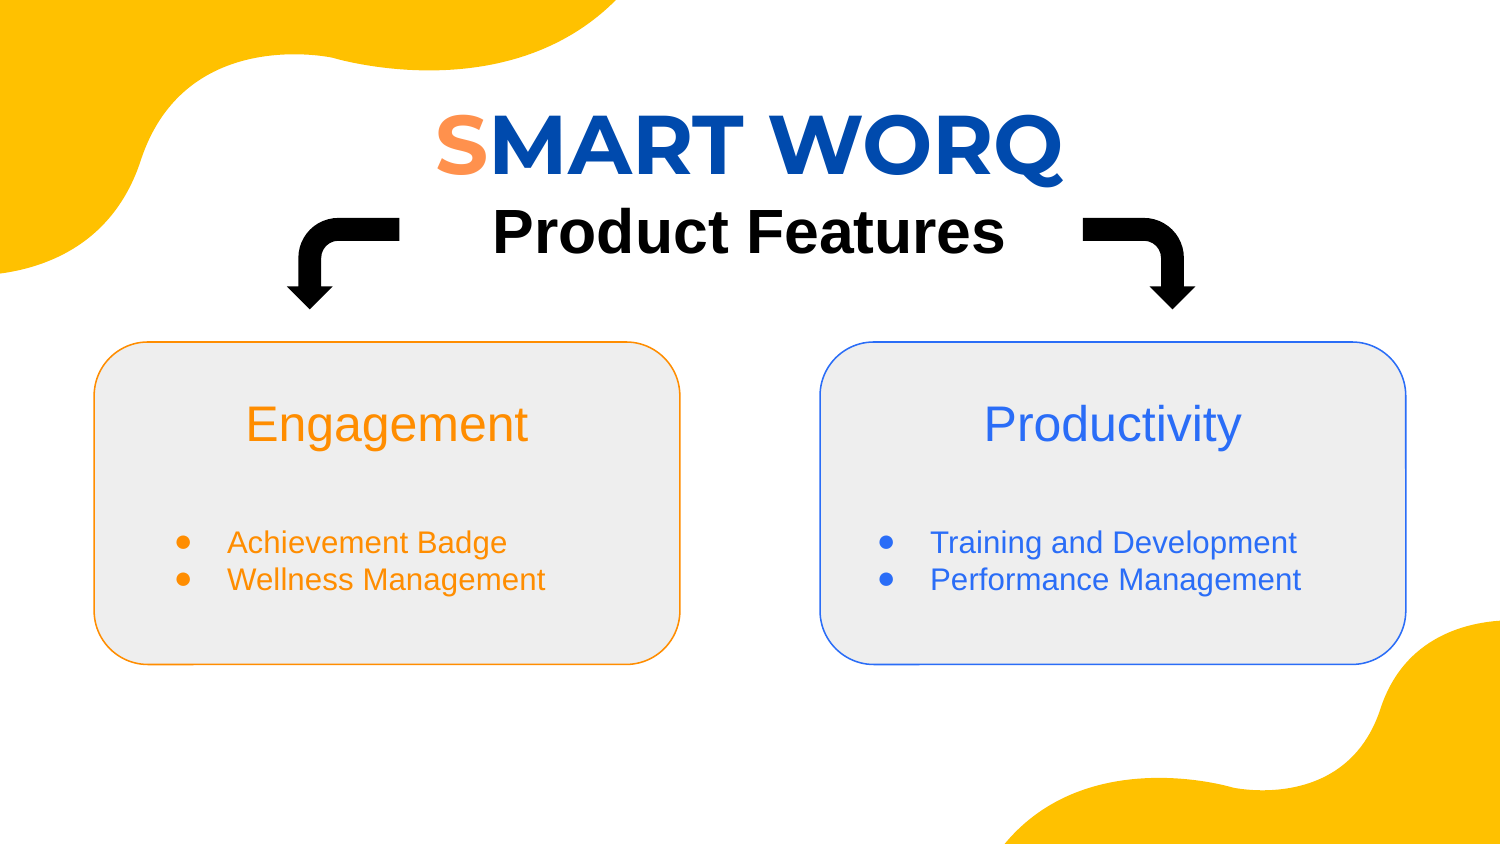

# SMART WORQ
Product Features

Engagement
Productivity
Achievement Badge
Wellness Management
Training and Development
Performance Management